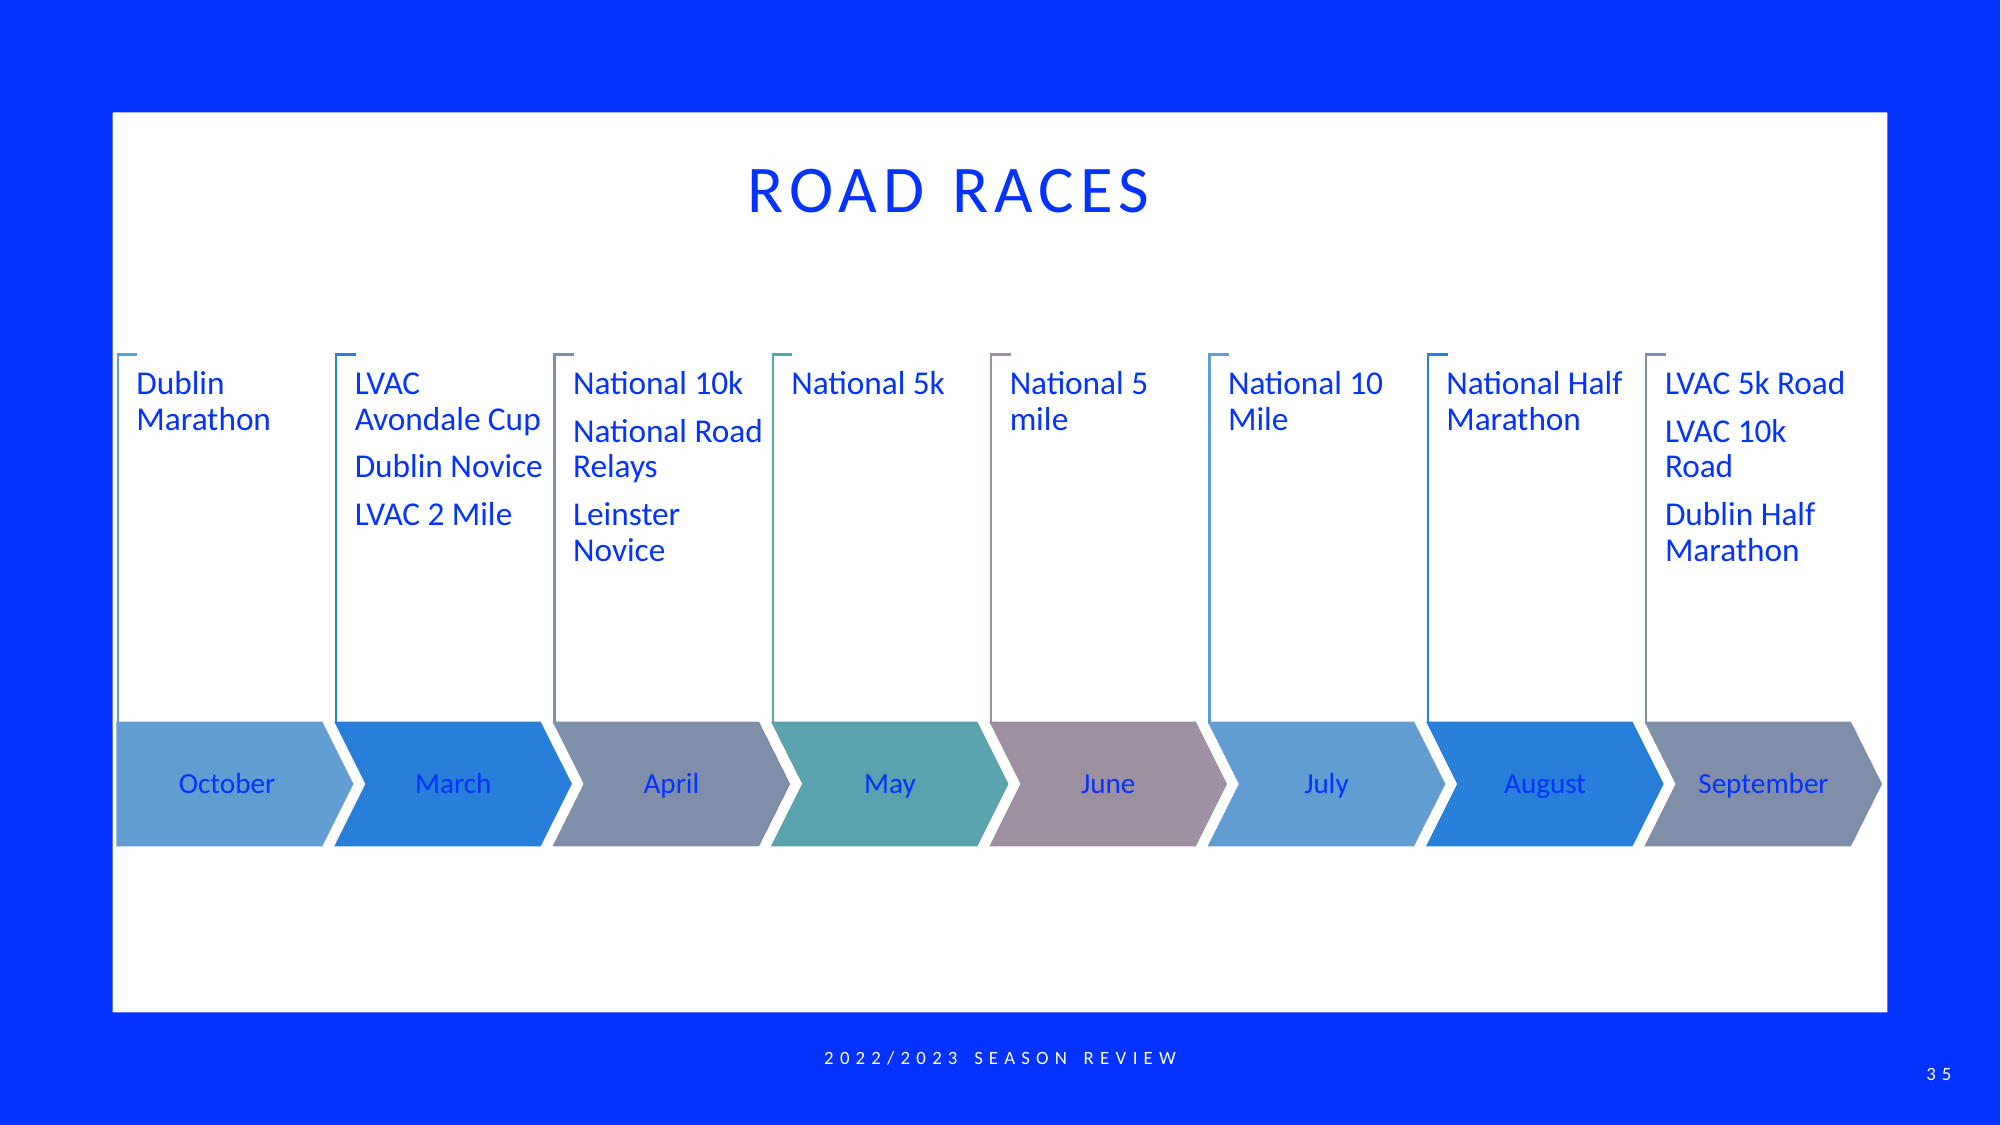

# ROAD RACES
October
Dublin Marathon
March
LVAC Avondale Cup
Dublin Novice
LVAC 2 Mile
April
National 10k
National Road Relays
Leinster Novice
May
National 5k
June
National 5 mile

July
National 10 Mile
August
National Half Marathon
September
LVAC 5k Road
LVAC 10k Road
Dublin Half Marathon
2022/2023 Season Review
35